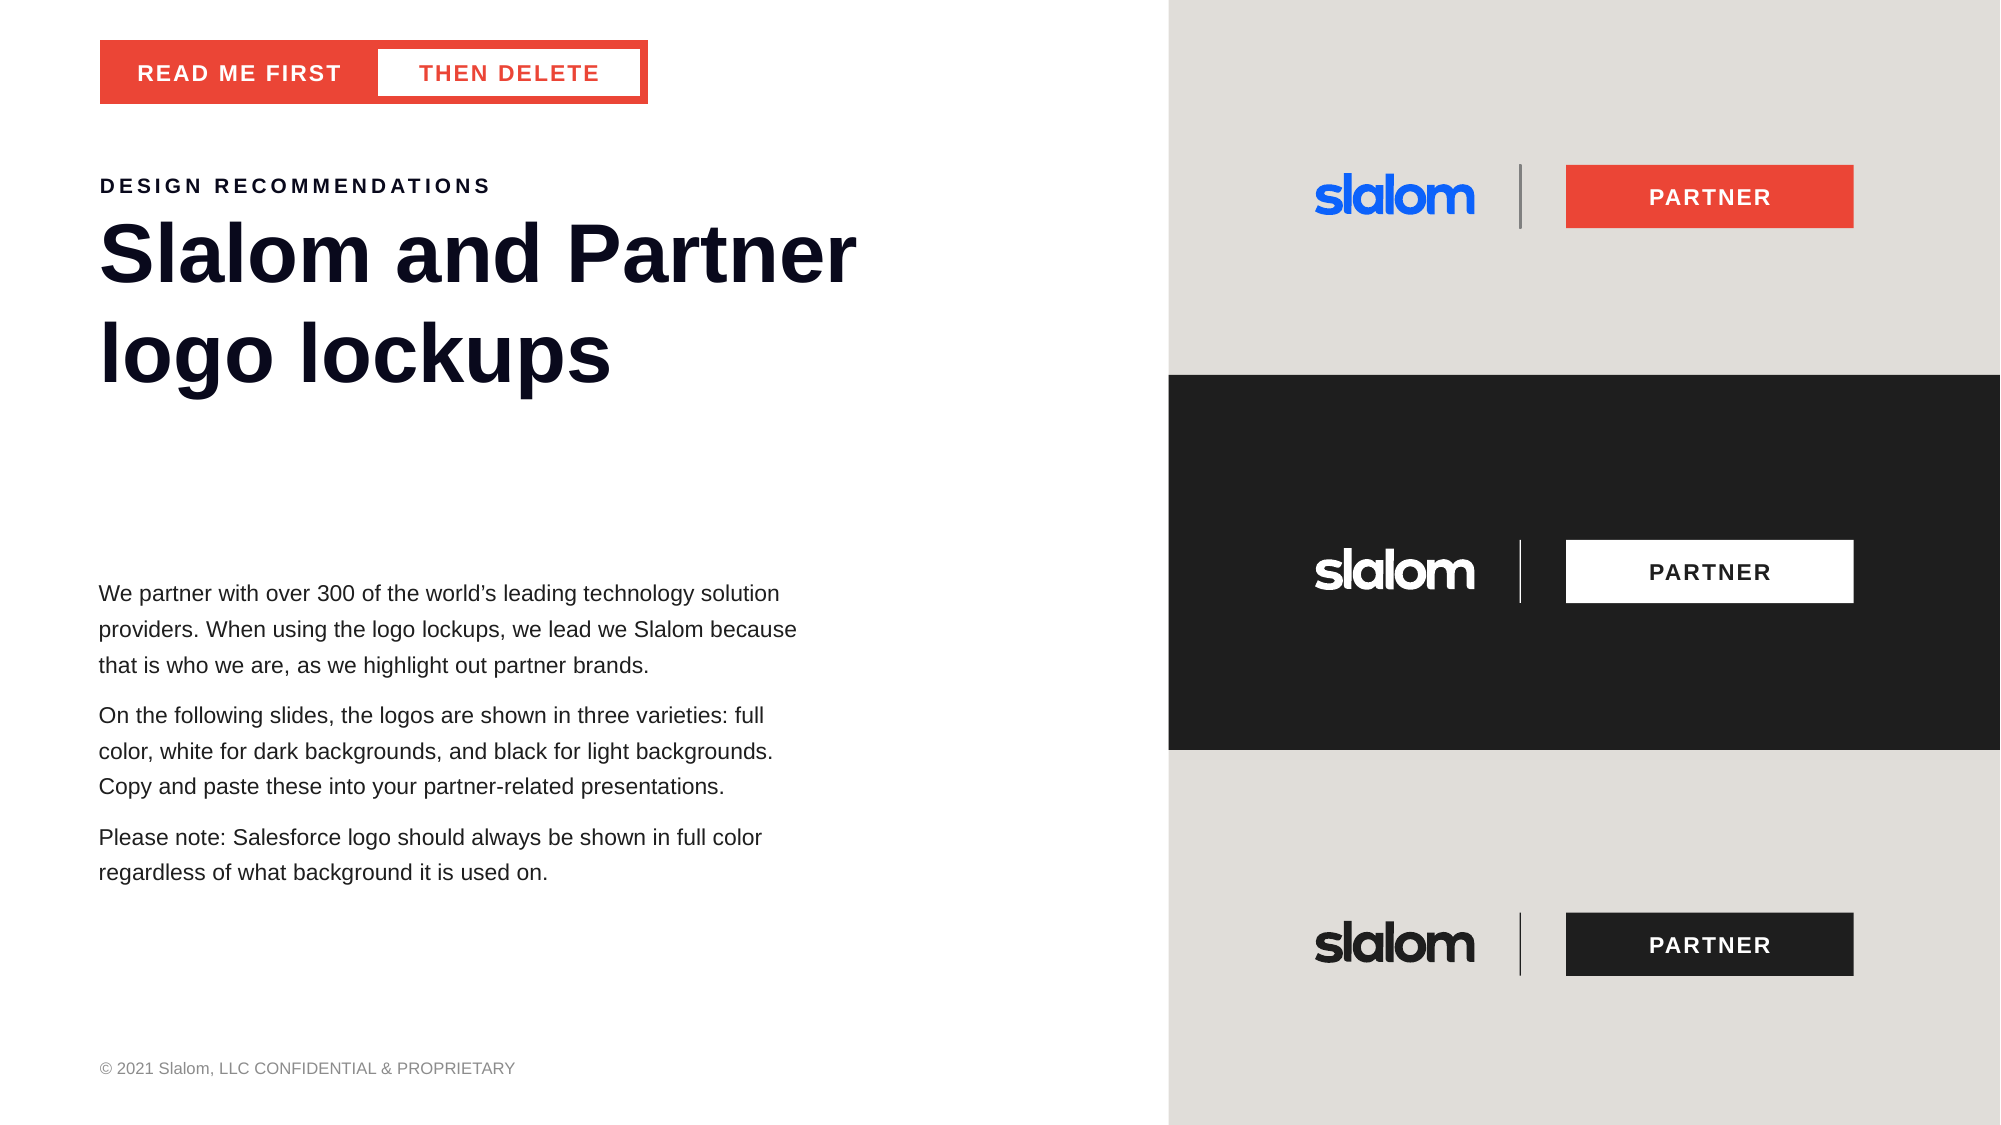

READ ME FIRST
THEN DELETE
PARTNER

DESIGN RECOMMENDATIONS
Slalom and Partner logo lockups

PARTNER

We partner with over 300 of the world’s leading technology solution providers. When using the logo lockups, we lead we Slalom because that is who we are, as we highlight out partner brands.
On the following slides, the logos are shown in three varieties: full color, white for dark backgrounds, and black for light backgrounds. Copy and paste these into your partner-related presentations.
Please note: Salesforce logo should always be shown in full color regardless of what background it is used on.

PARTNER

88
© 2021 Slalom, LLC CONFIDENTIAL & PROPRIETARY